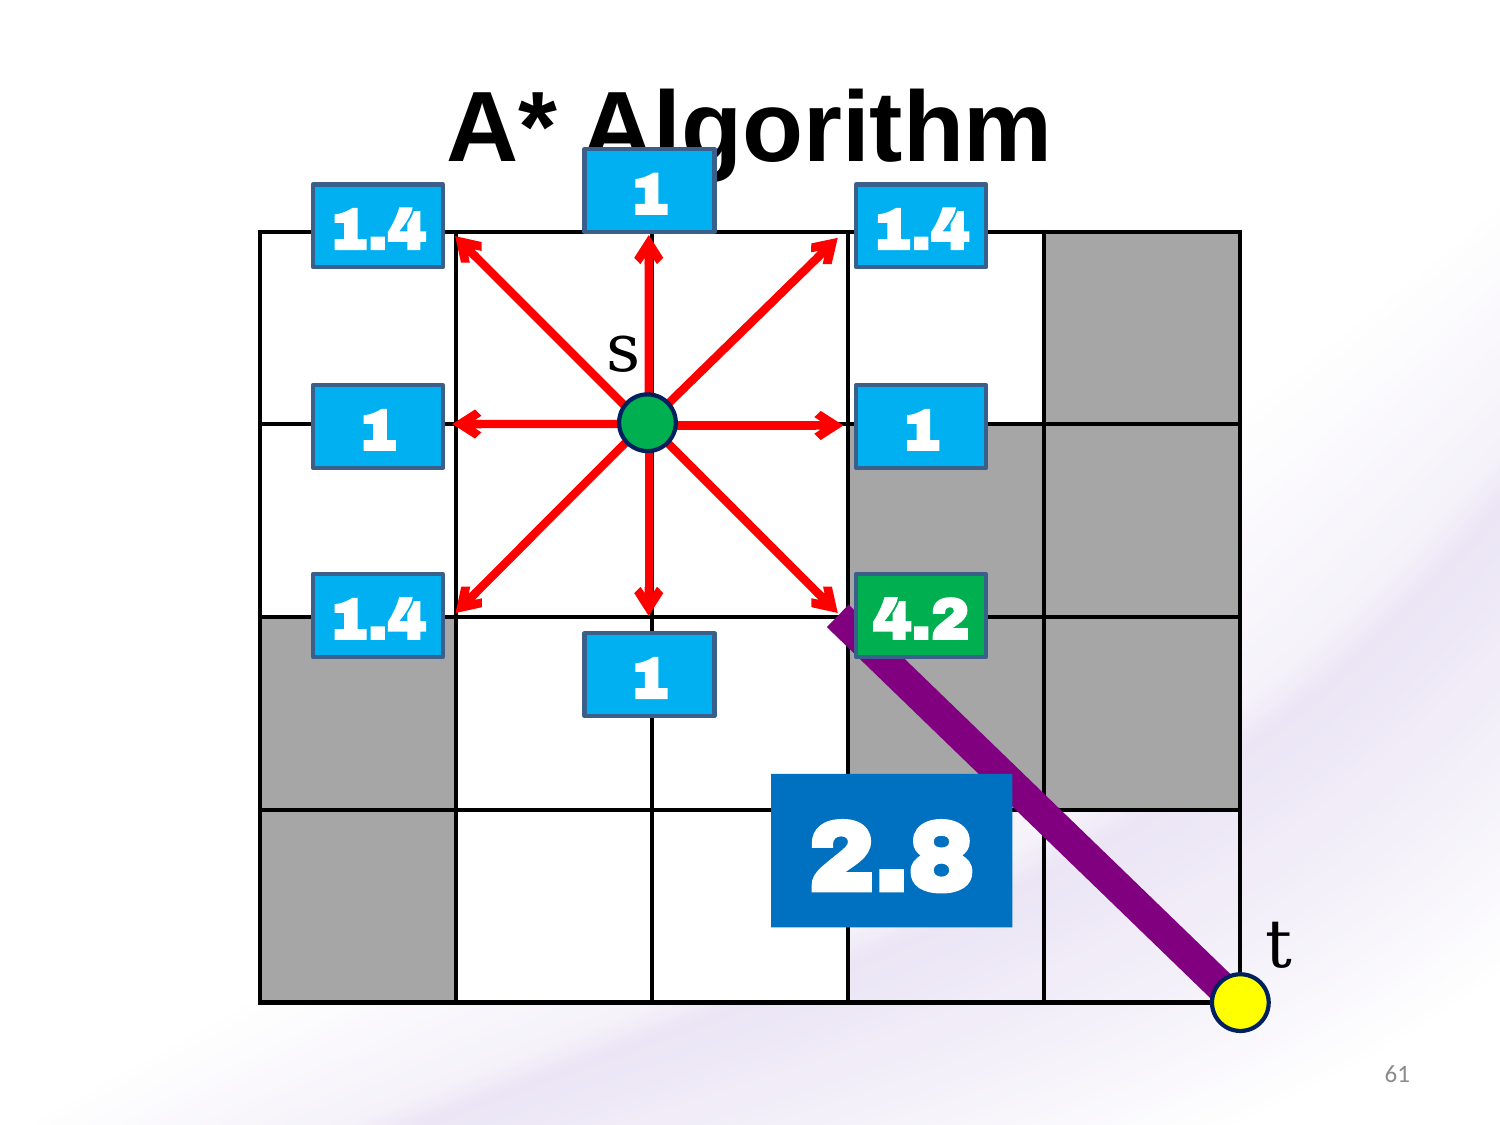

A* Algorithm
1
1.4
1.4
|  |  |  |  |  |
| --- | --- | --- | --- | --- |
|  |  |  |  |  |
|  |  |  |  |  |
|  |  |  |  |  |
s
1
1

1.4
4.2
1
2.8
t

61